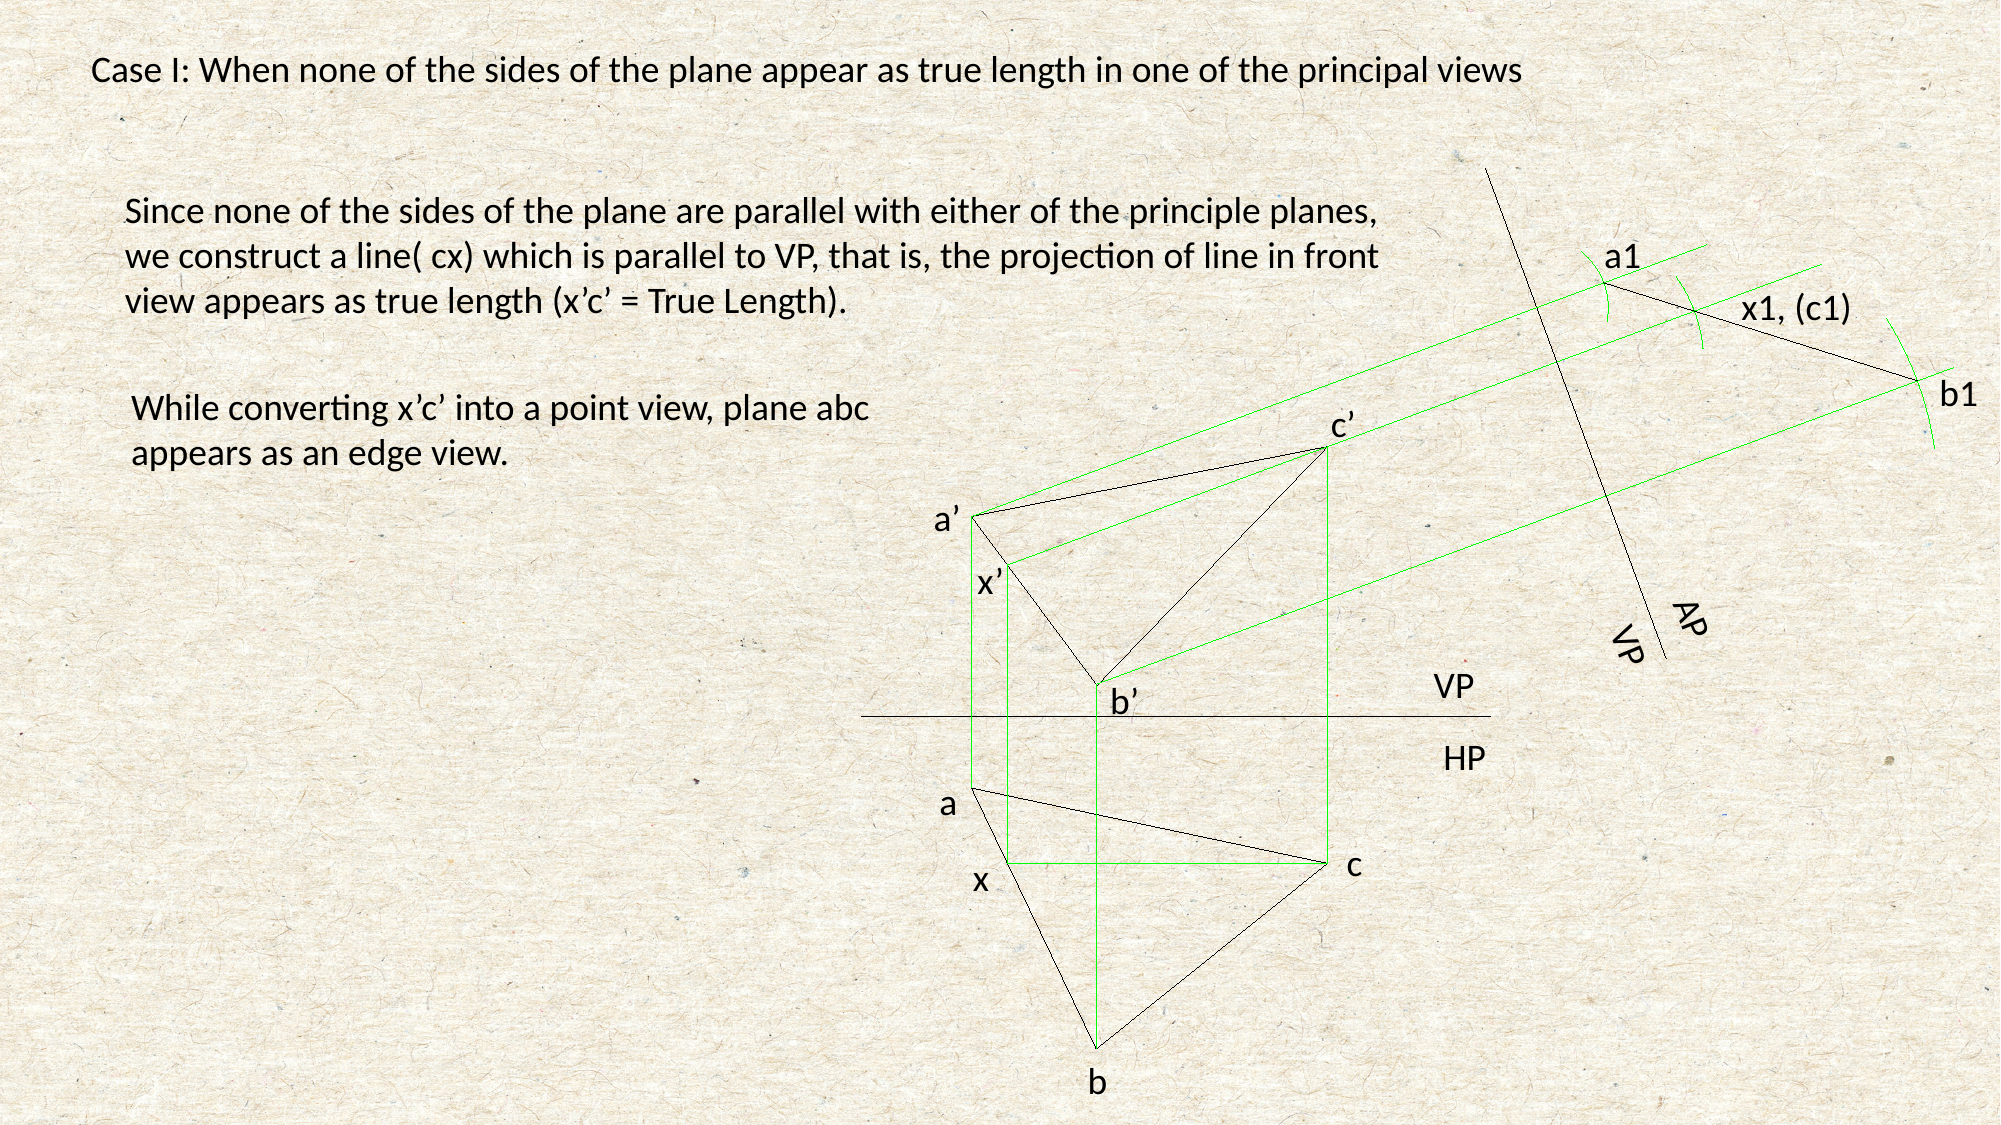

Case I: When none of the sides of the plane appear as true length in one of the principal views

Since none of the sides of the plane are parallel with either of the principle planes, we construct a line( cx) which is parallel to VP, that is, the projection of line in front view appears as true length (x’c’ = True Length).
a1

x1, (c1)

b1

While converting x’c’ into a point view, plane abc appears as an edge view.
c’

a’

x’

AP
VP
VP
b’

HP
a

c
x

b